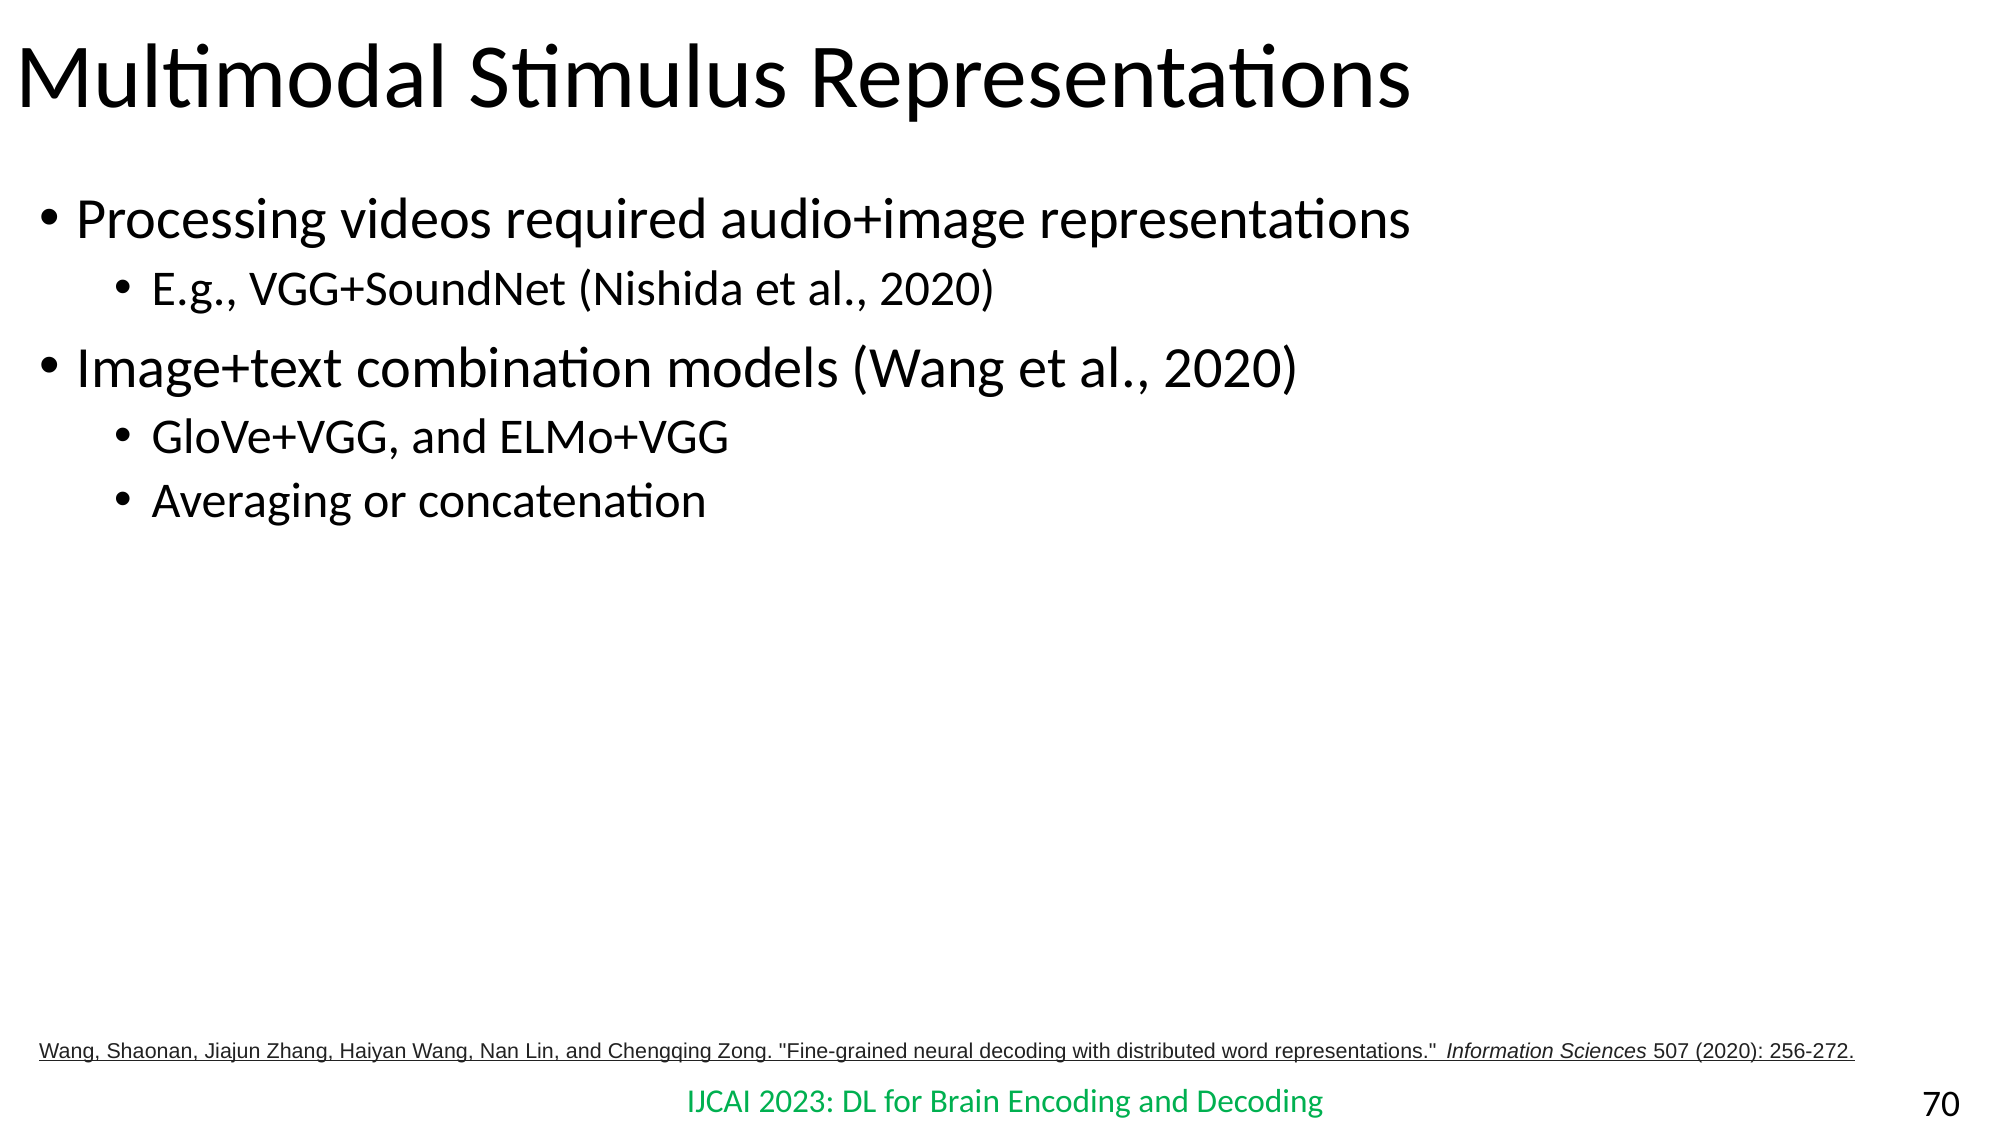

# Multimodal Stimulus Representations
Processing videos required audio+image representations
E.g., VGG+SoundNet (Nishida et al., 2020)
Image+text combination models (Wang et al., 2020)
GloVe+VGG, and ELMo+VGG
Averaging or concatenation

Wang, Shaonan, Jiajun Zhang, Haiyan Wang, Nan Lin, and Chengqing Zong. "Fine-grained neural decoding with distributed word representations." Information Sciences 507 (2020): 256-272.

IJCAI 2023: DL for Brain Encoding and Decoding
70